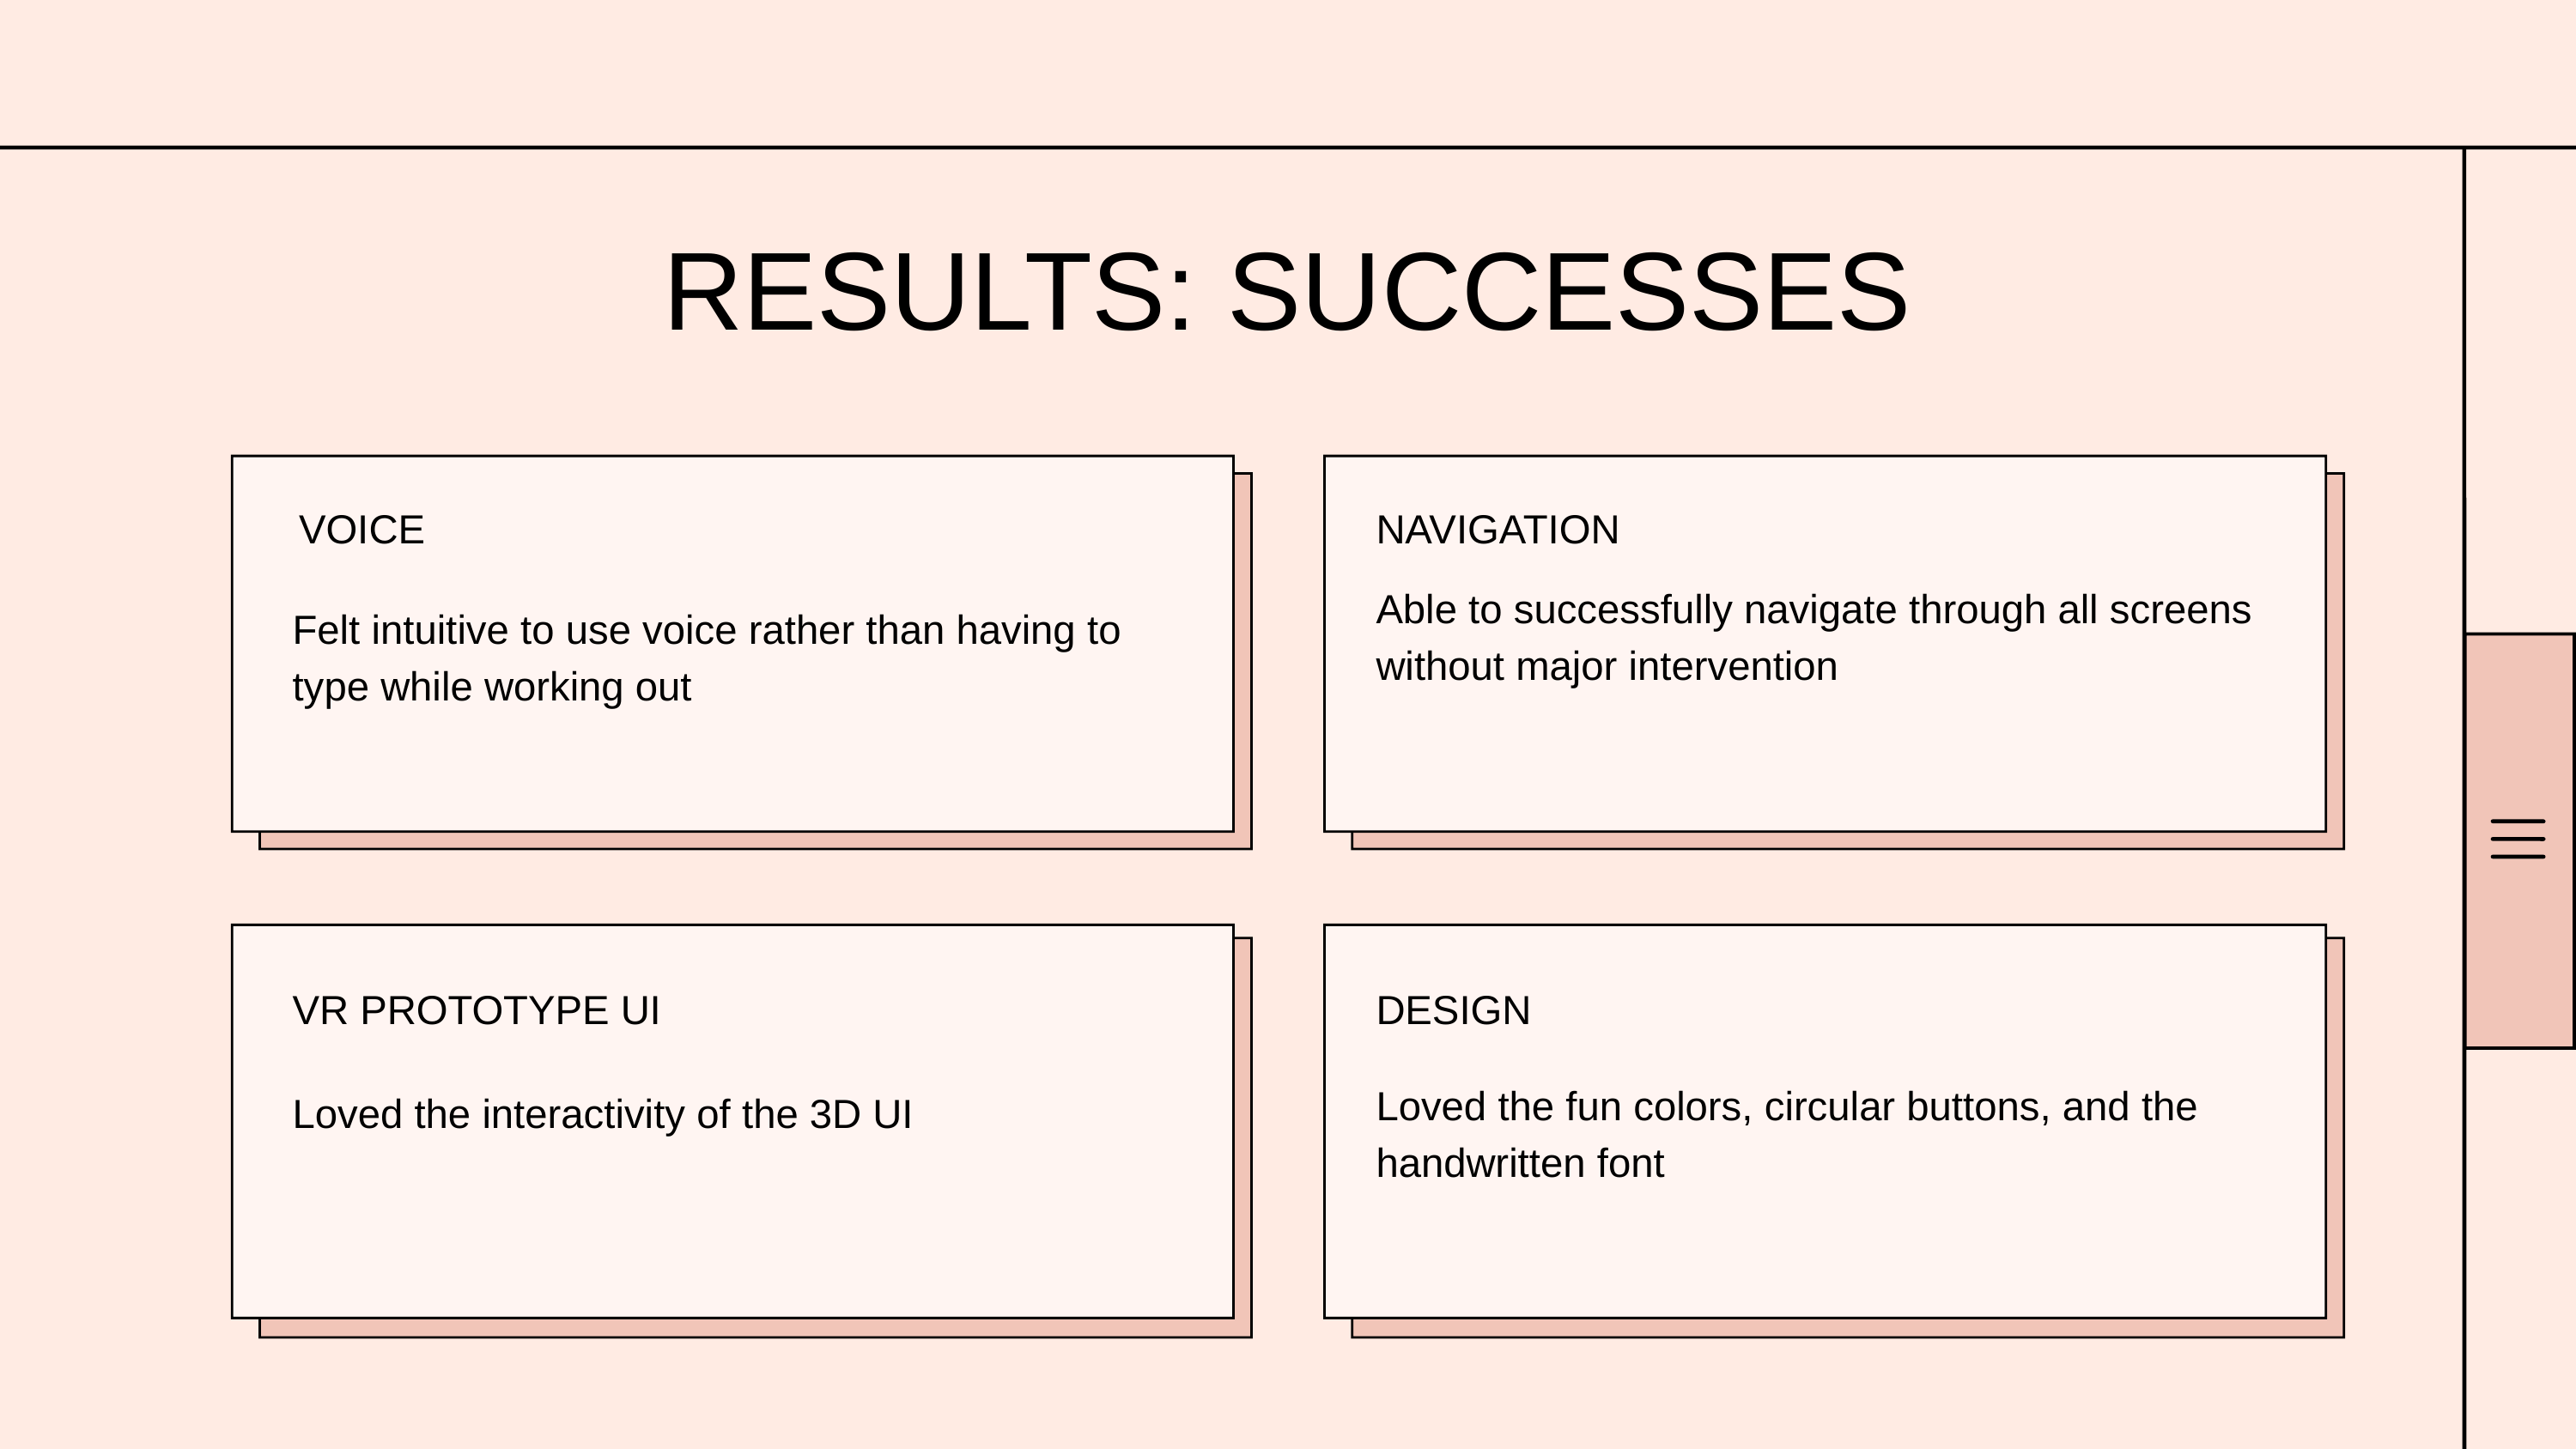

RESULTS: SUCCESSES

VOICE
NAVIGATION
Able to successfully navigate through all screens without major intervention
Felt intuitive to use voice rather than having to type while working out

VR PROTOTYPE UI
DESIGN
Loved the fun colors, circular buttons, and the handwritten font
Loved the interactivity of the 3D UI